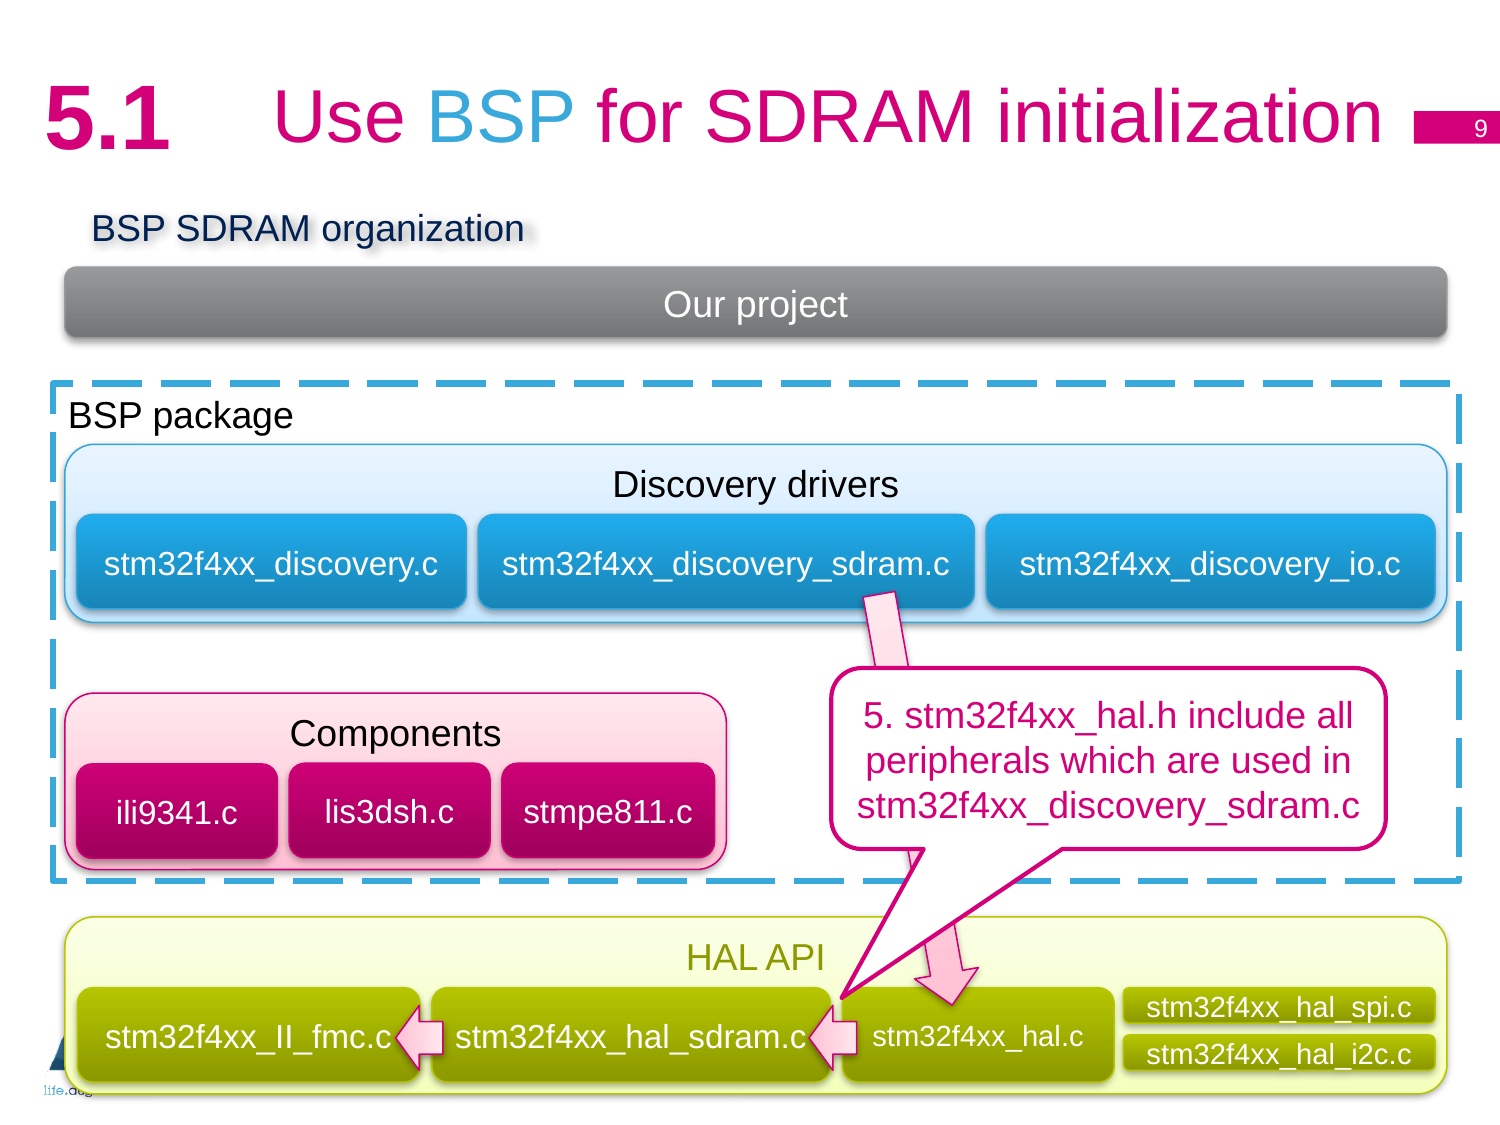

# Use BSP for SDRAM initialization
5.1
9
BSP SDRAM organization

Our project
BSP package
Discovery drivers
stm32f4xx_discovery.c
stm32f4xx_discovery_sdram.c
stm32f4xx_discovery_io.c

5. stm32f4xx_hal.h include all peripherals which are used in stm32f4xx_discovery_sdram.c
Components
lis3dsh.c
stmpe811.c
ili9341.c
HAL API
stm32f4xx_II_fmc.c
stm32f4xx_hal_sdram.c
stm32f4xx_hal.c
stm32f4xx_hal_spi.c

stm32f4xx_hal_i2c.c